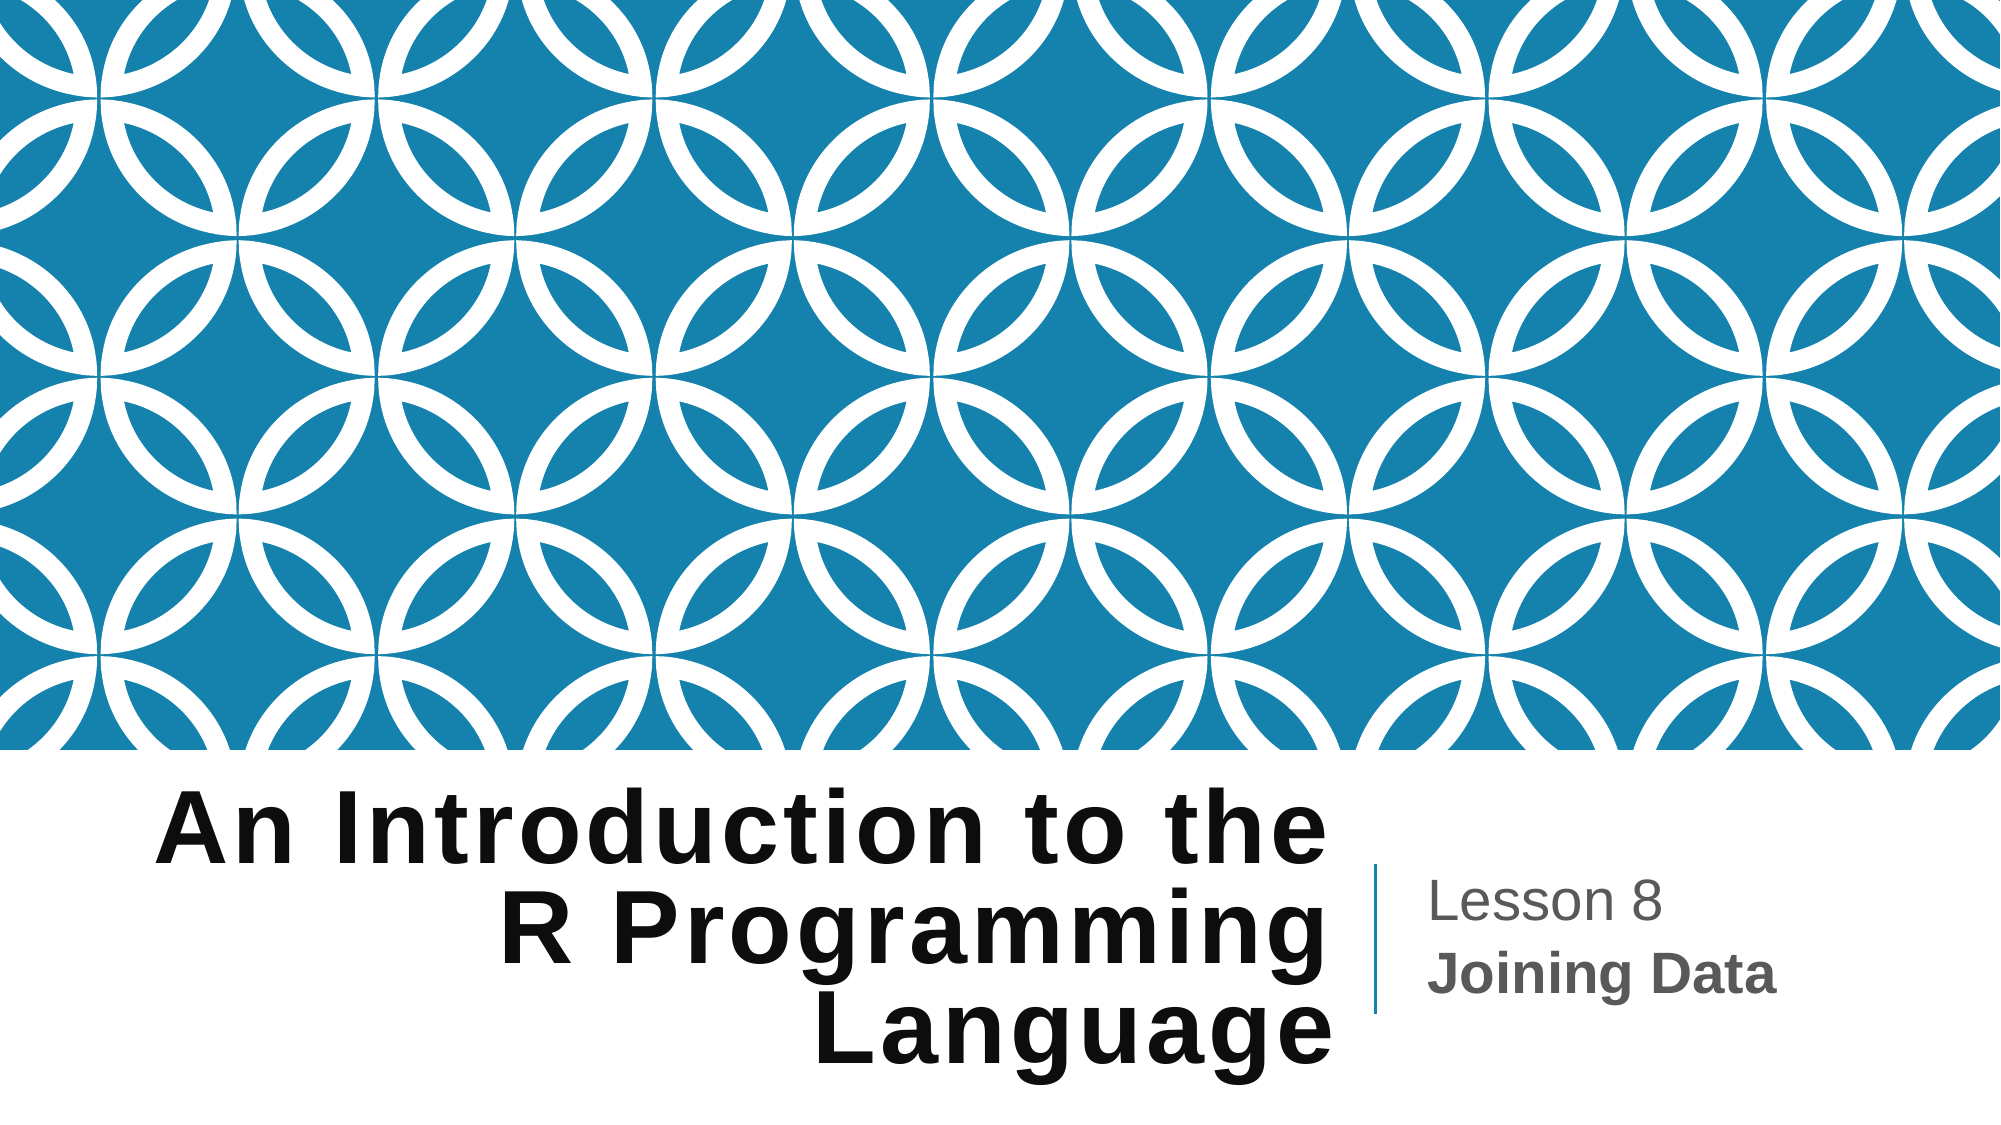

# An Introduction to the R Programming Language
Lesson 8
Joining Data